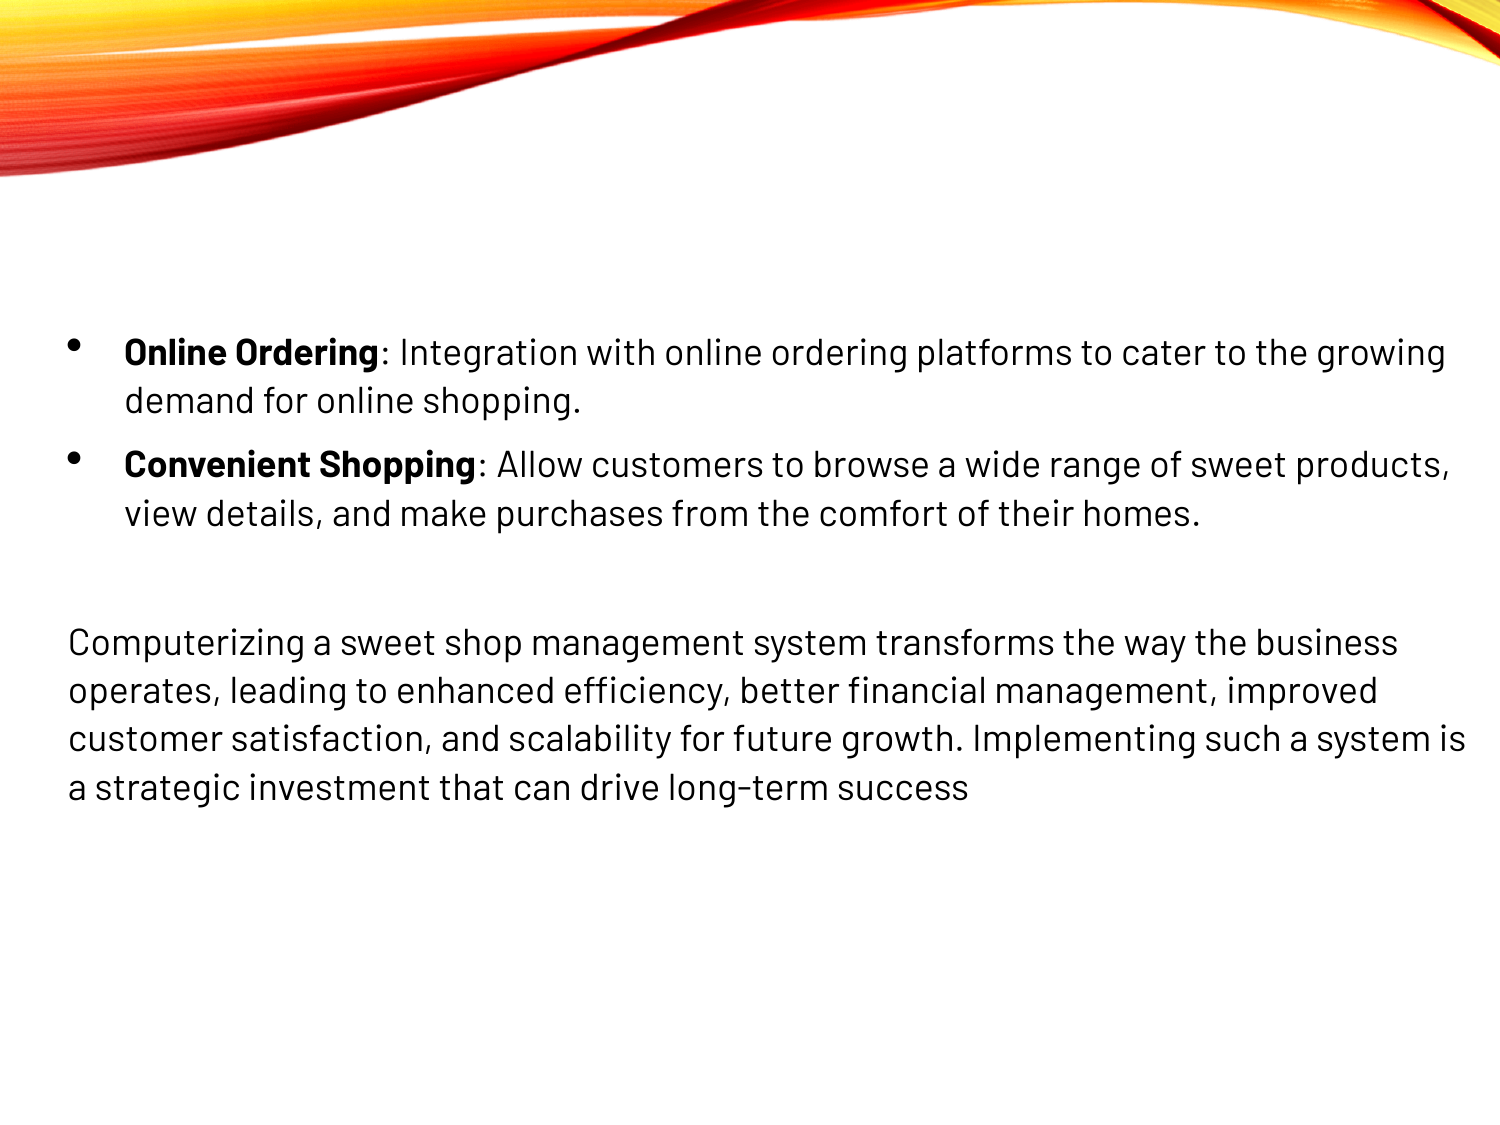

Online Ordering: Integration with online ordering platforms to cater to the growing demand for online shopping.
Convenient Shopping: Allow customers to browse a wide range of sweet products, view details, and make purchases from the comfort of their homes.

Computerizing a sweet shop management system transforms the way the business operates, leading to enhanced efficiency, better financial management, improved customer satisfaction, and scalability for future growth. Implementing such a system is a strategic investment that can drive long-term success